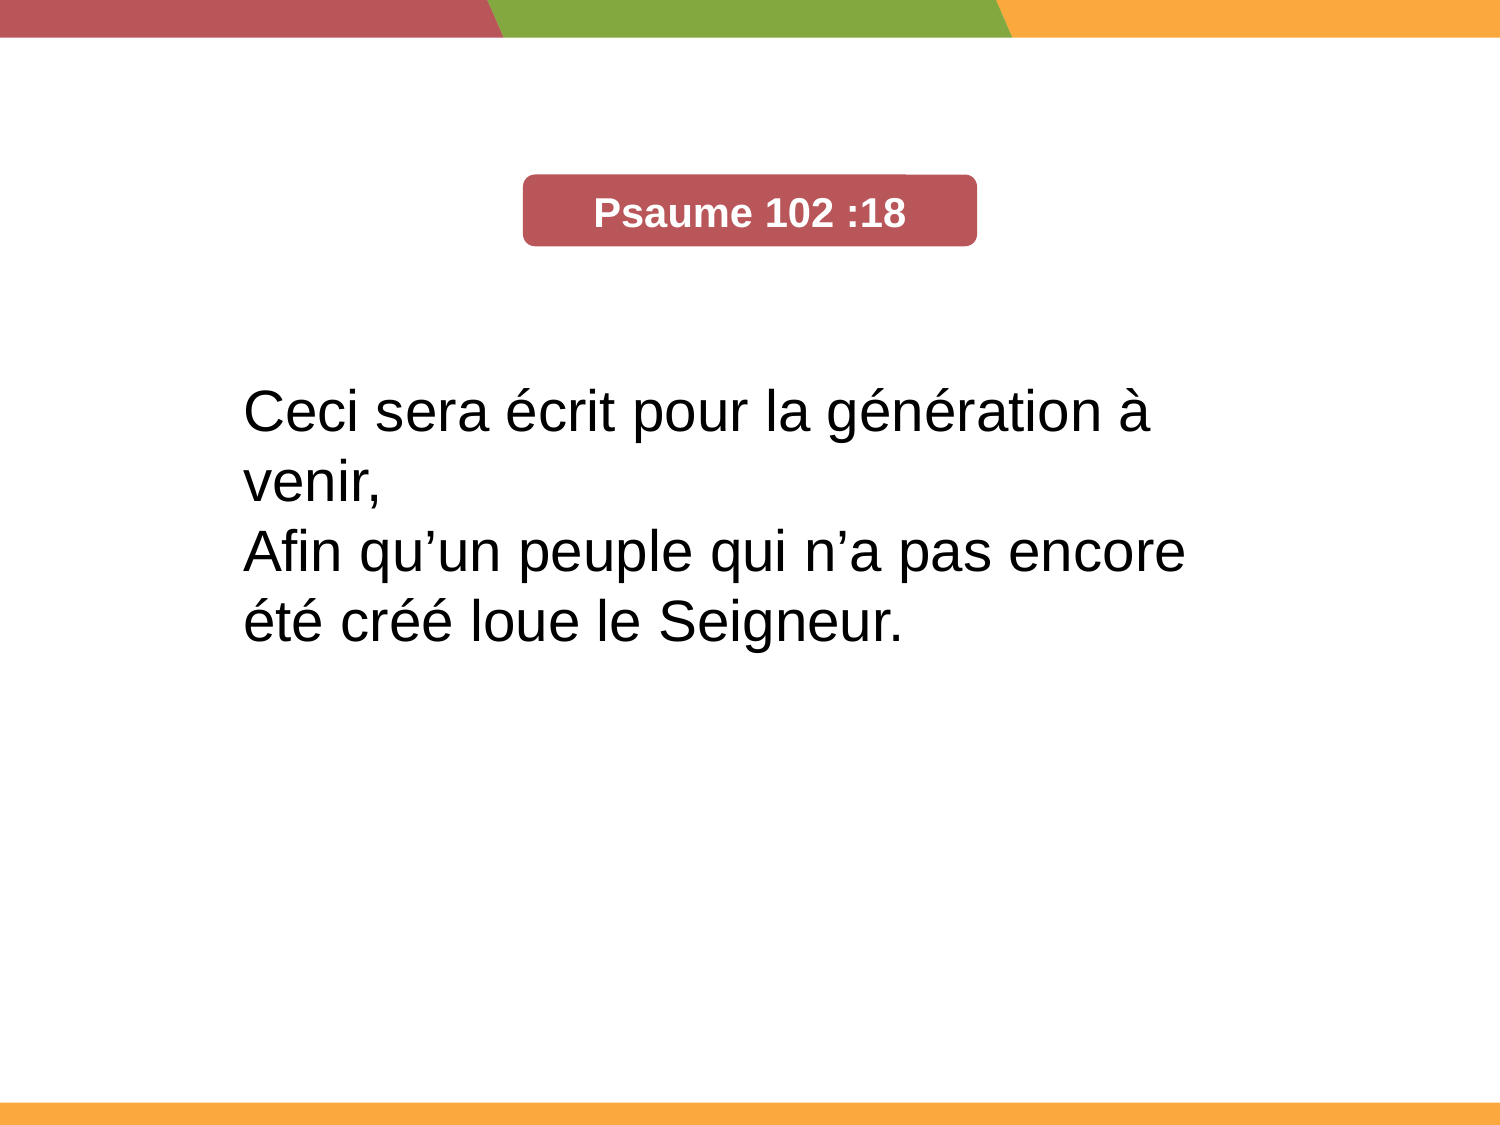

Psaume 102 :18
Ceci sera écrit pour la génération à venir,
Afin qu’un peuple qui n’a pas encore été créé loue le Seigneur.